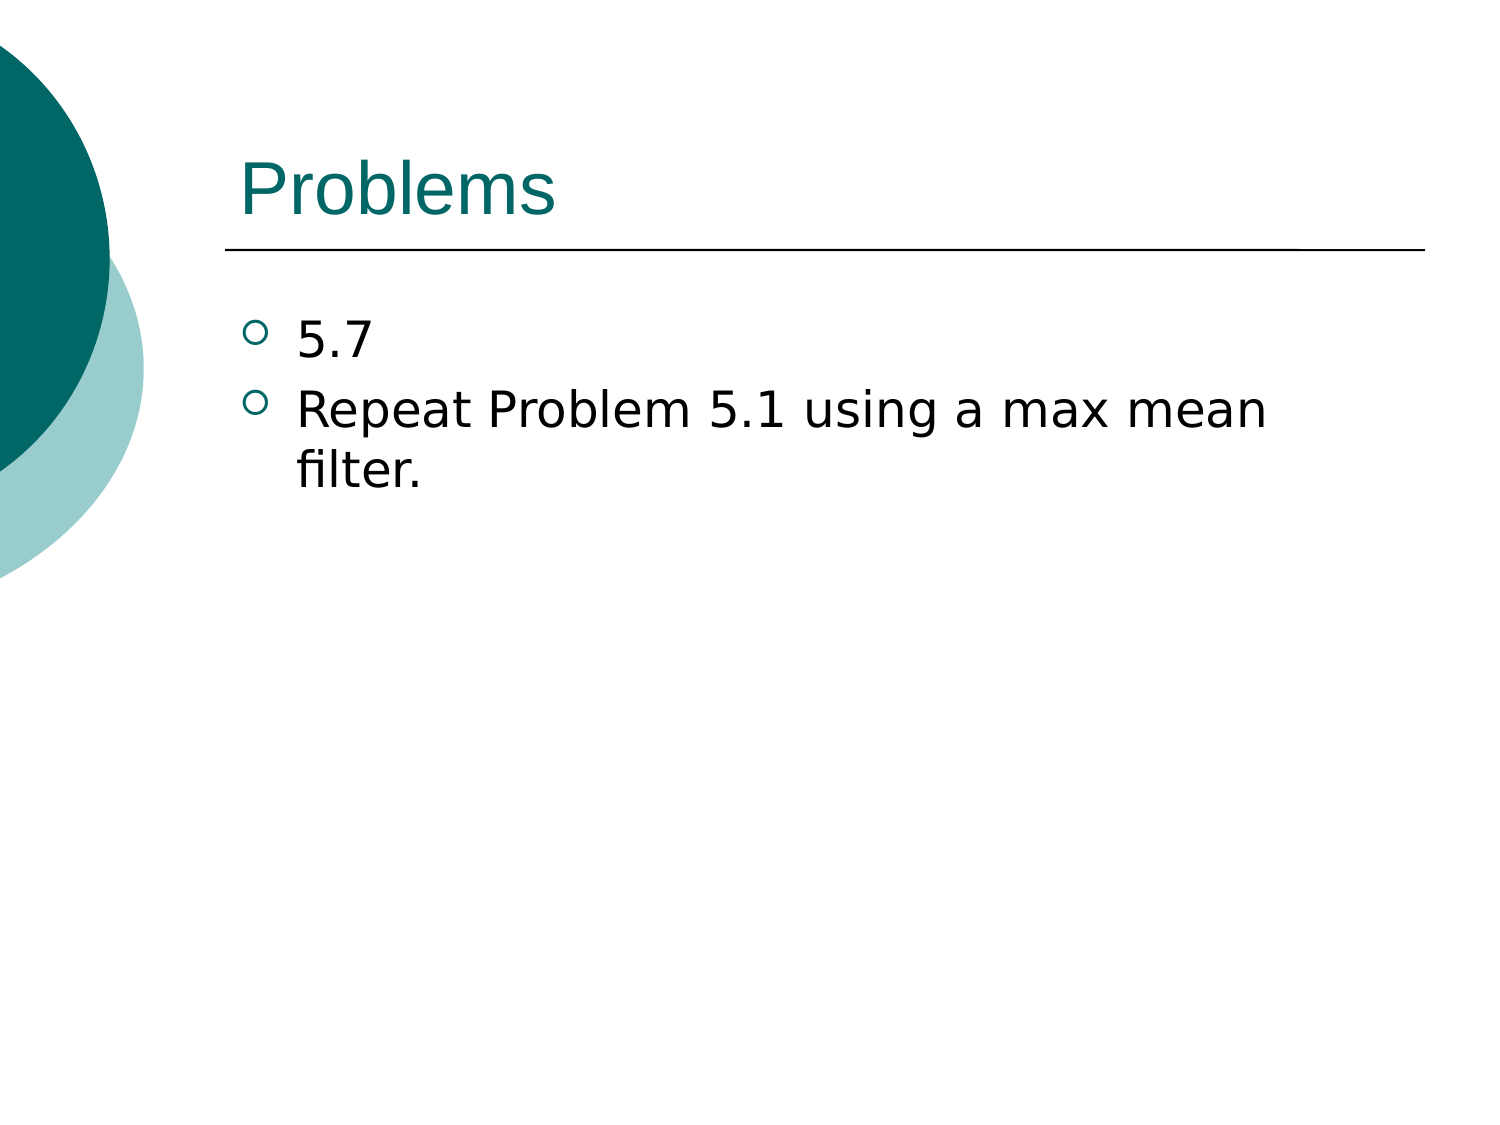

# Problems
5.7
Repeat Problem 5.1 using a max mean filter.